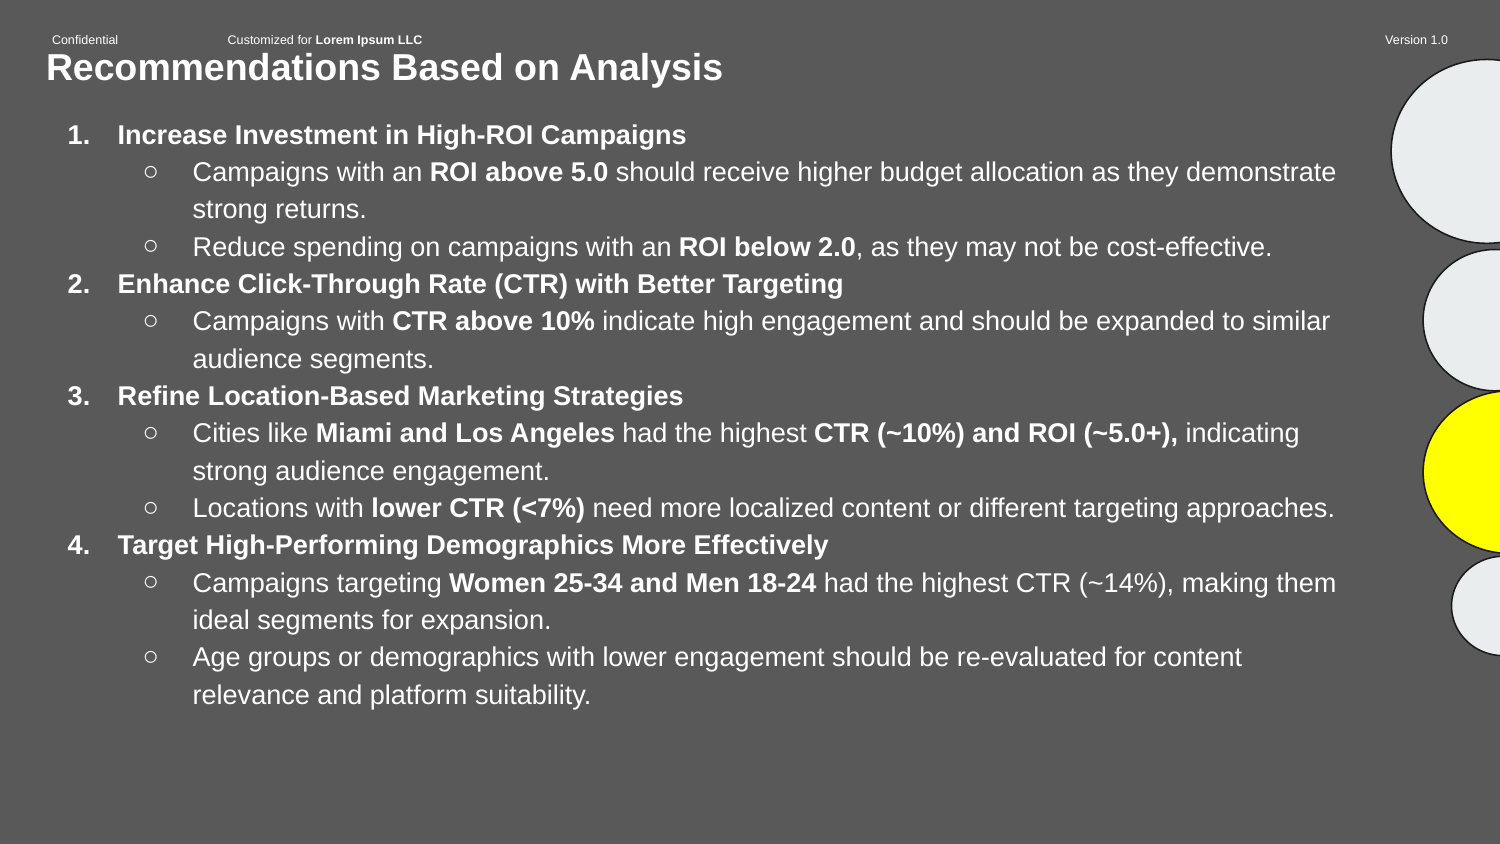

Recommendations Based on Analysis

Increase Investment in High-ROI Campaigns
Campaigns with an ROI above 5.0 should receive higher budget allocation as they demonstrate strong returns.
Reduce spending on campaigns with an ROI below 2.0, as they may not be cost-effective.
Enhance Click-Through Rate (CTR) with Better Targeting
Campaigns with CTR above 10% indicate high engagement and should be expanded to similar audience segments.
Refine Location-Based Marketing Strategies
Cities like Miami and Los Angeles had the highest CTR (~10%) and ROI (~5.0+), indicating strong audience engagement.
Locations with lower CTR (<7%) need more localized content or different targeting approaches.
Target High-Performing Demographics More Effectively
Campaigns targeting Women 25-34 and Men 18-24 had the highest CTR (~14%), making them ideal segments for expansion.
Age groups or demographics with lower engagement should be re-evaluated for content relevance and platform suitability.